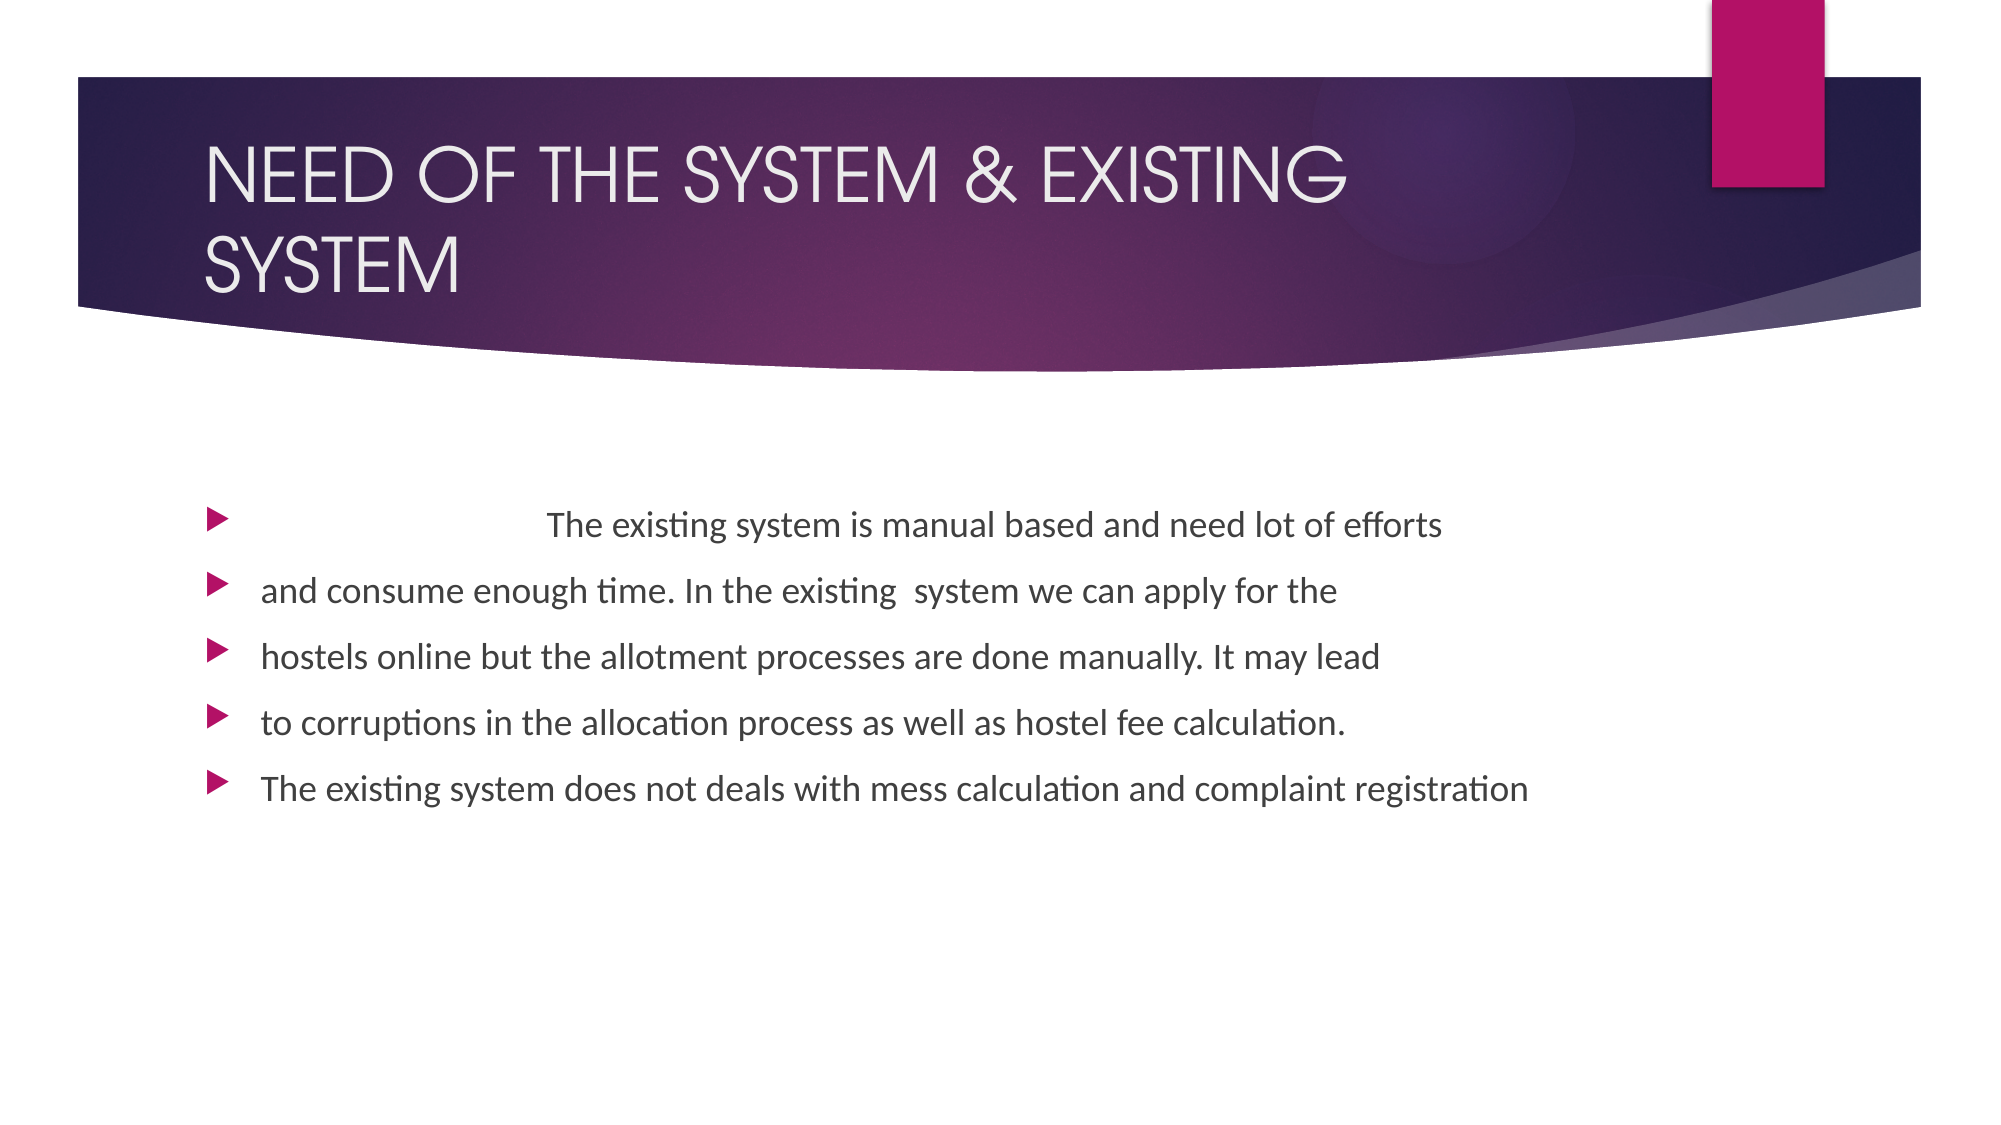

# NEED OF THE SYSTEM & EXISTING         SYSTEM

                            The existing system is manual based and need lot of efforts
and consume enough time. In the existing  system we can apply for the
hostels online but the allotment processes are done manually. It may lead
to corruptions in the allocation process as well as hostel fee calculation.
The existing system does not deals with mess calculation and complaint registration